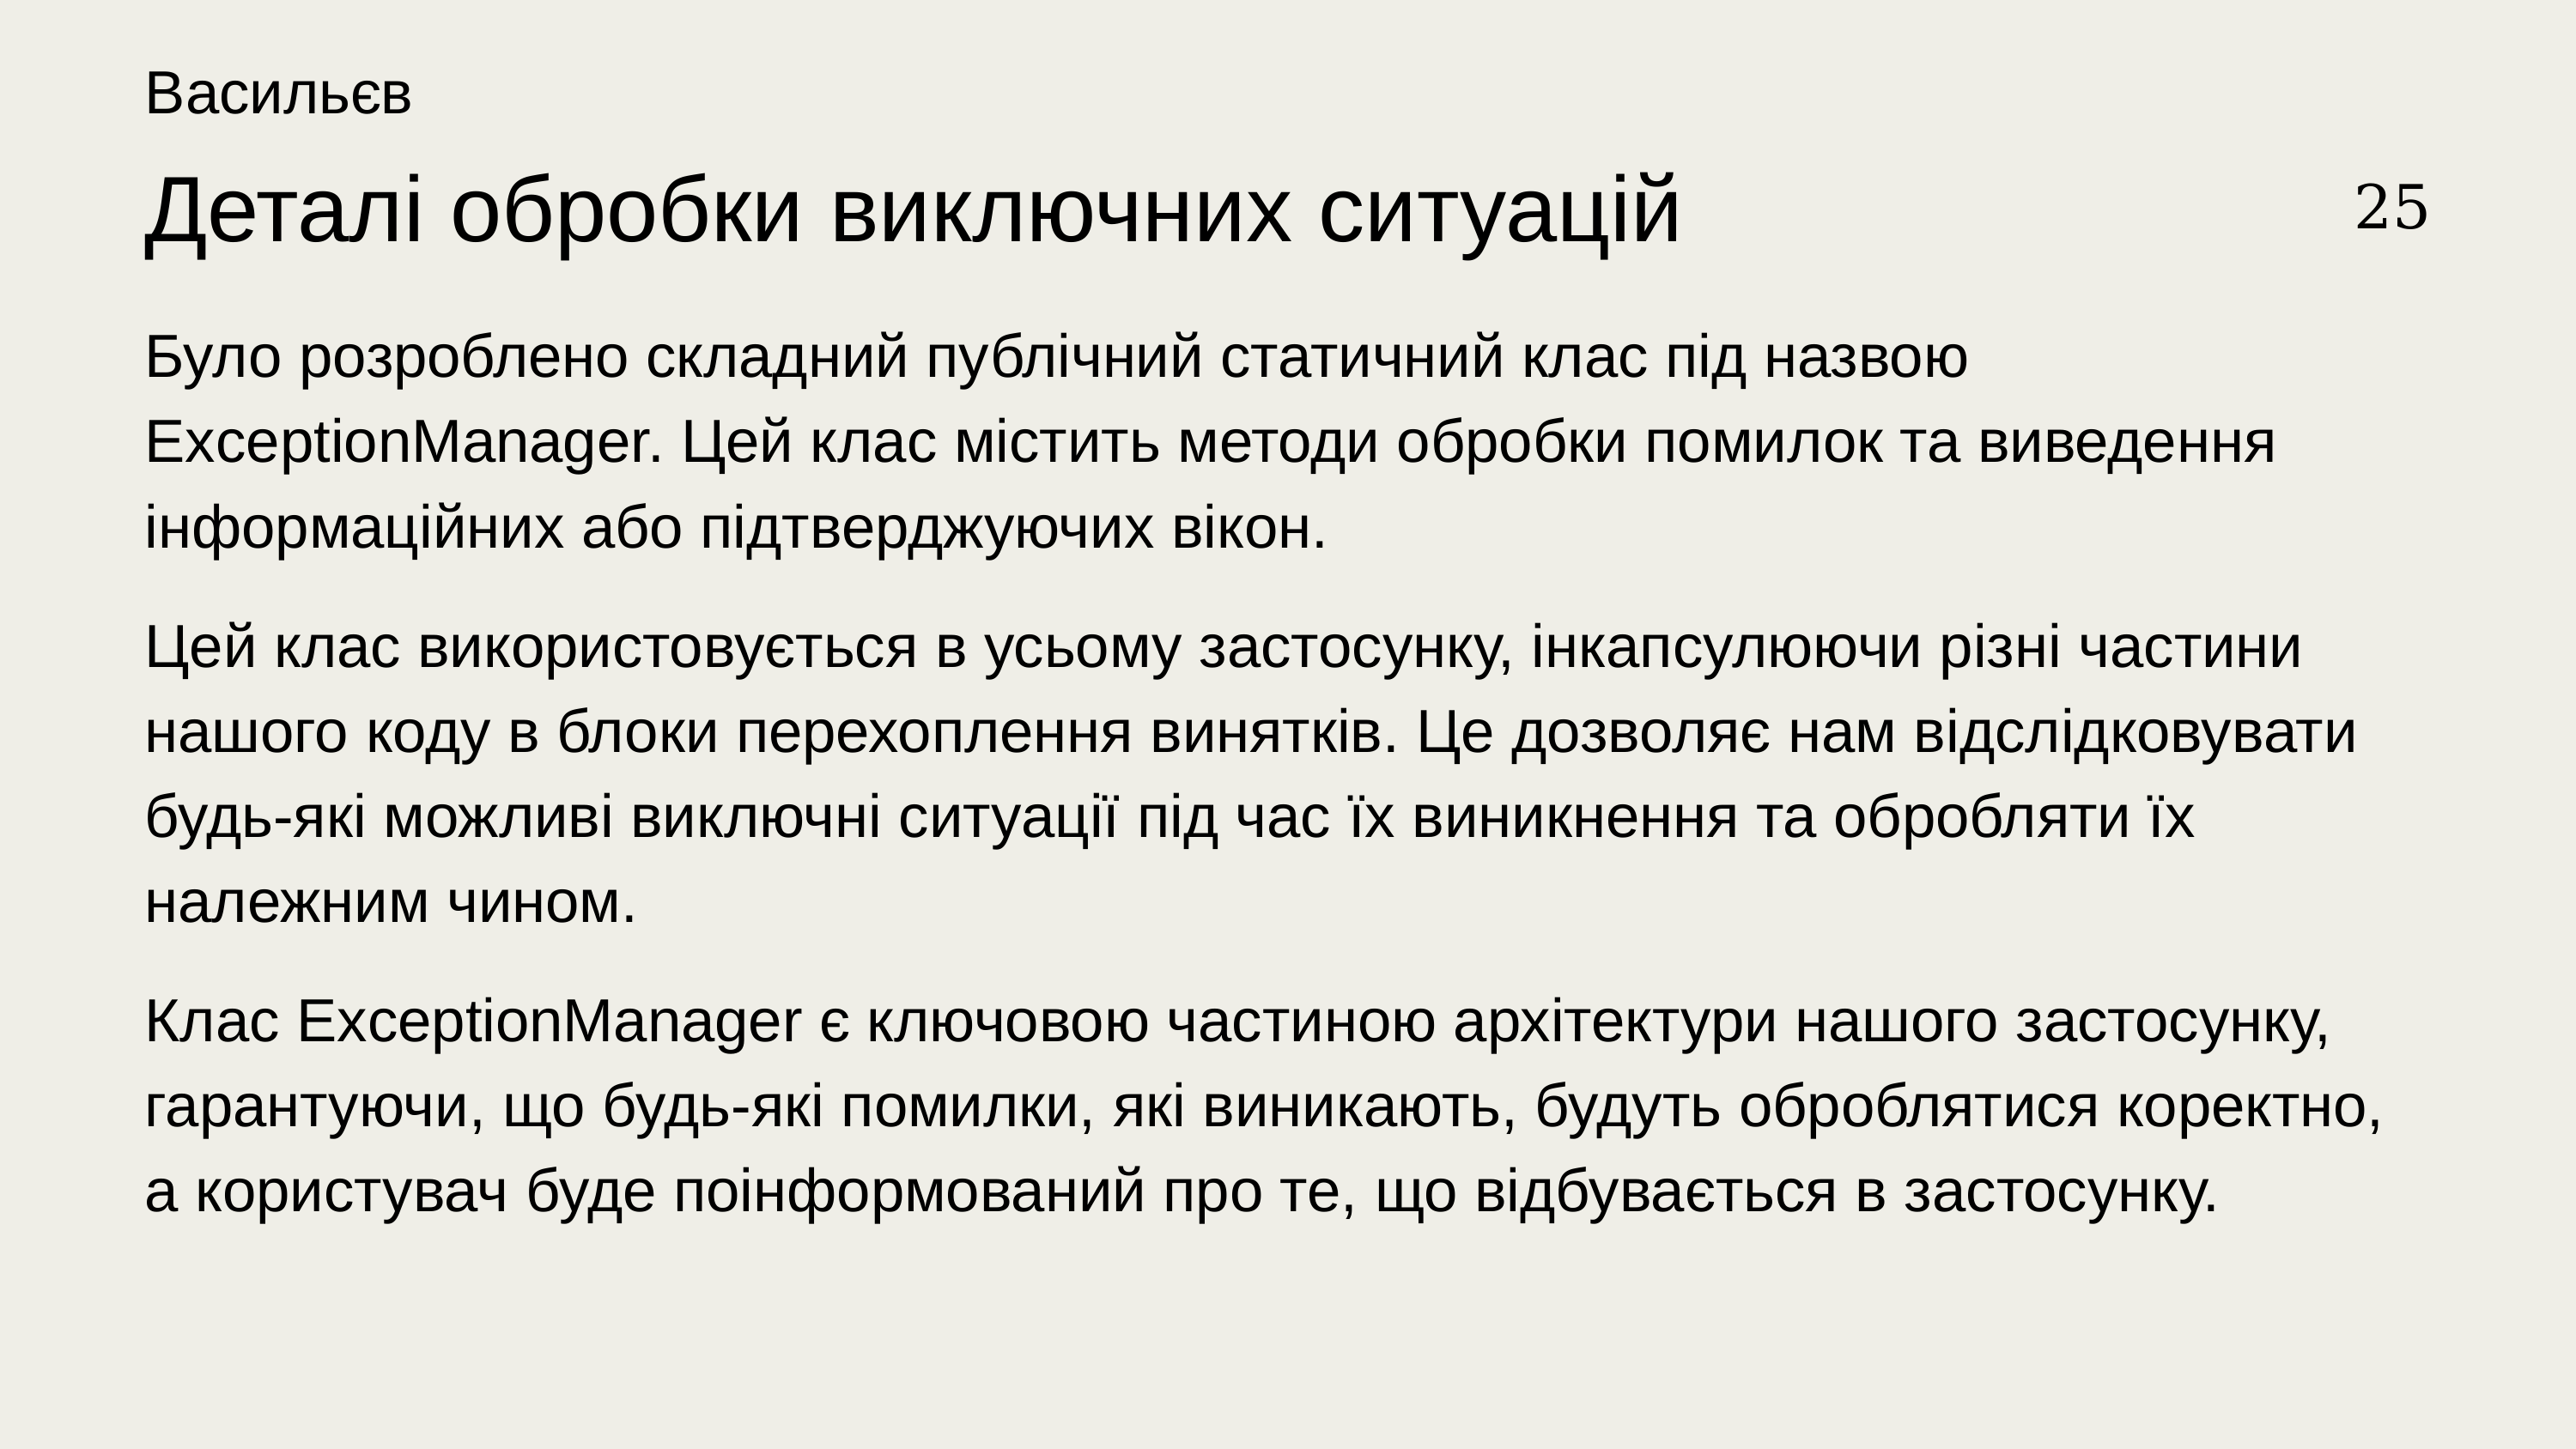

Васильєв
Деталі обробки виключних ситуацій
25
Було розроблено складний публічний статичний клас під назвою ExceptionManager. Цей клас містить методи обробки помилок та виведення інформаційних або підтверджуючих вікон.
Цей клас використовується в усьому застосунку, інкапсулюючи різні частини нашого коду в блоки перехоплення винятків. Це дозволяє нам відслідковувати будь-які можливі виключні ситуації під час їх виникнення та обробляти їх належним чином.
Клас ExceptionManager є ключовою частиною архітектури нашого застосунку, гарантуючи, що будь-які помилки, які виникають, будуть оброблятися коректно, а користувач буде поінформований про те, що відбувається в застосунку.